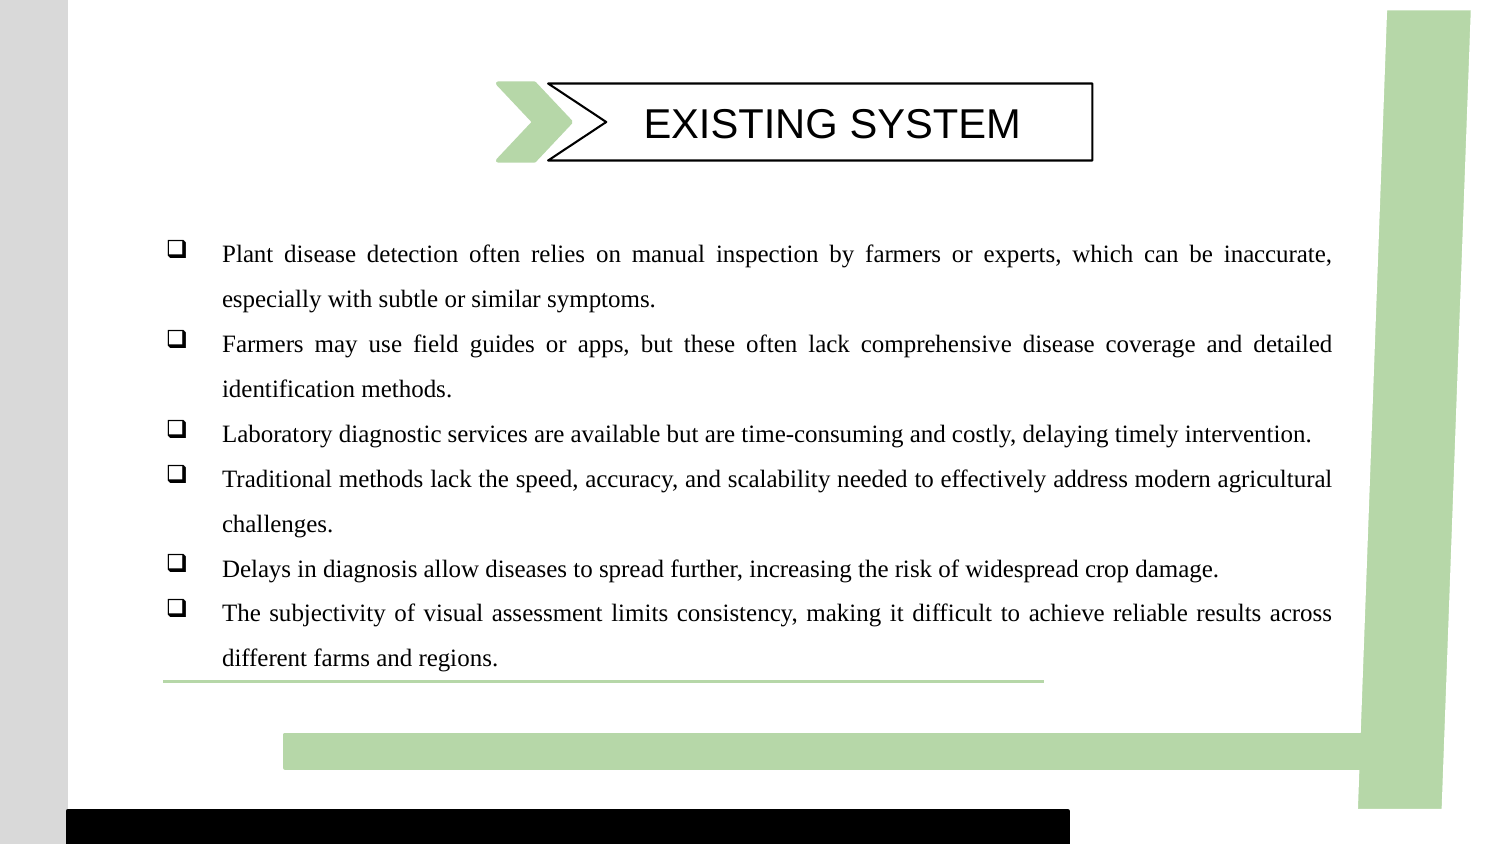

EXISTING SYSTEM
Plant disease detection often relies on manual inspection by farmers or experts, which can be inaccurate, especially with subtle or similar symptoms.
Farmers may use field guides or apps, but these often lack comprehensive disease coverage and detailed identification methods.
Laboratory diagnostic services are available but are time-consuming and costly, delaying timely intervention.
Traditional methods lack the speed, accuracy, and scalability needed to effectively address modern agricultural challenges.
Delays in diagnosis allow diseases to spread further, increasing the risk of widespread crop damage.
The subjectivity of visual assessment limits consistency, making it difficult to achieve reliable results across different farms and regions.